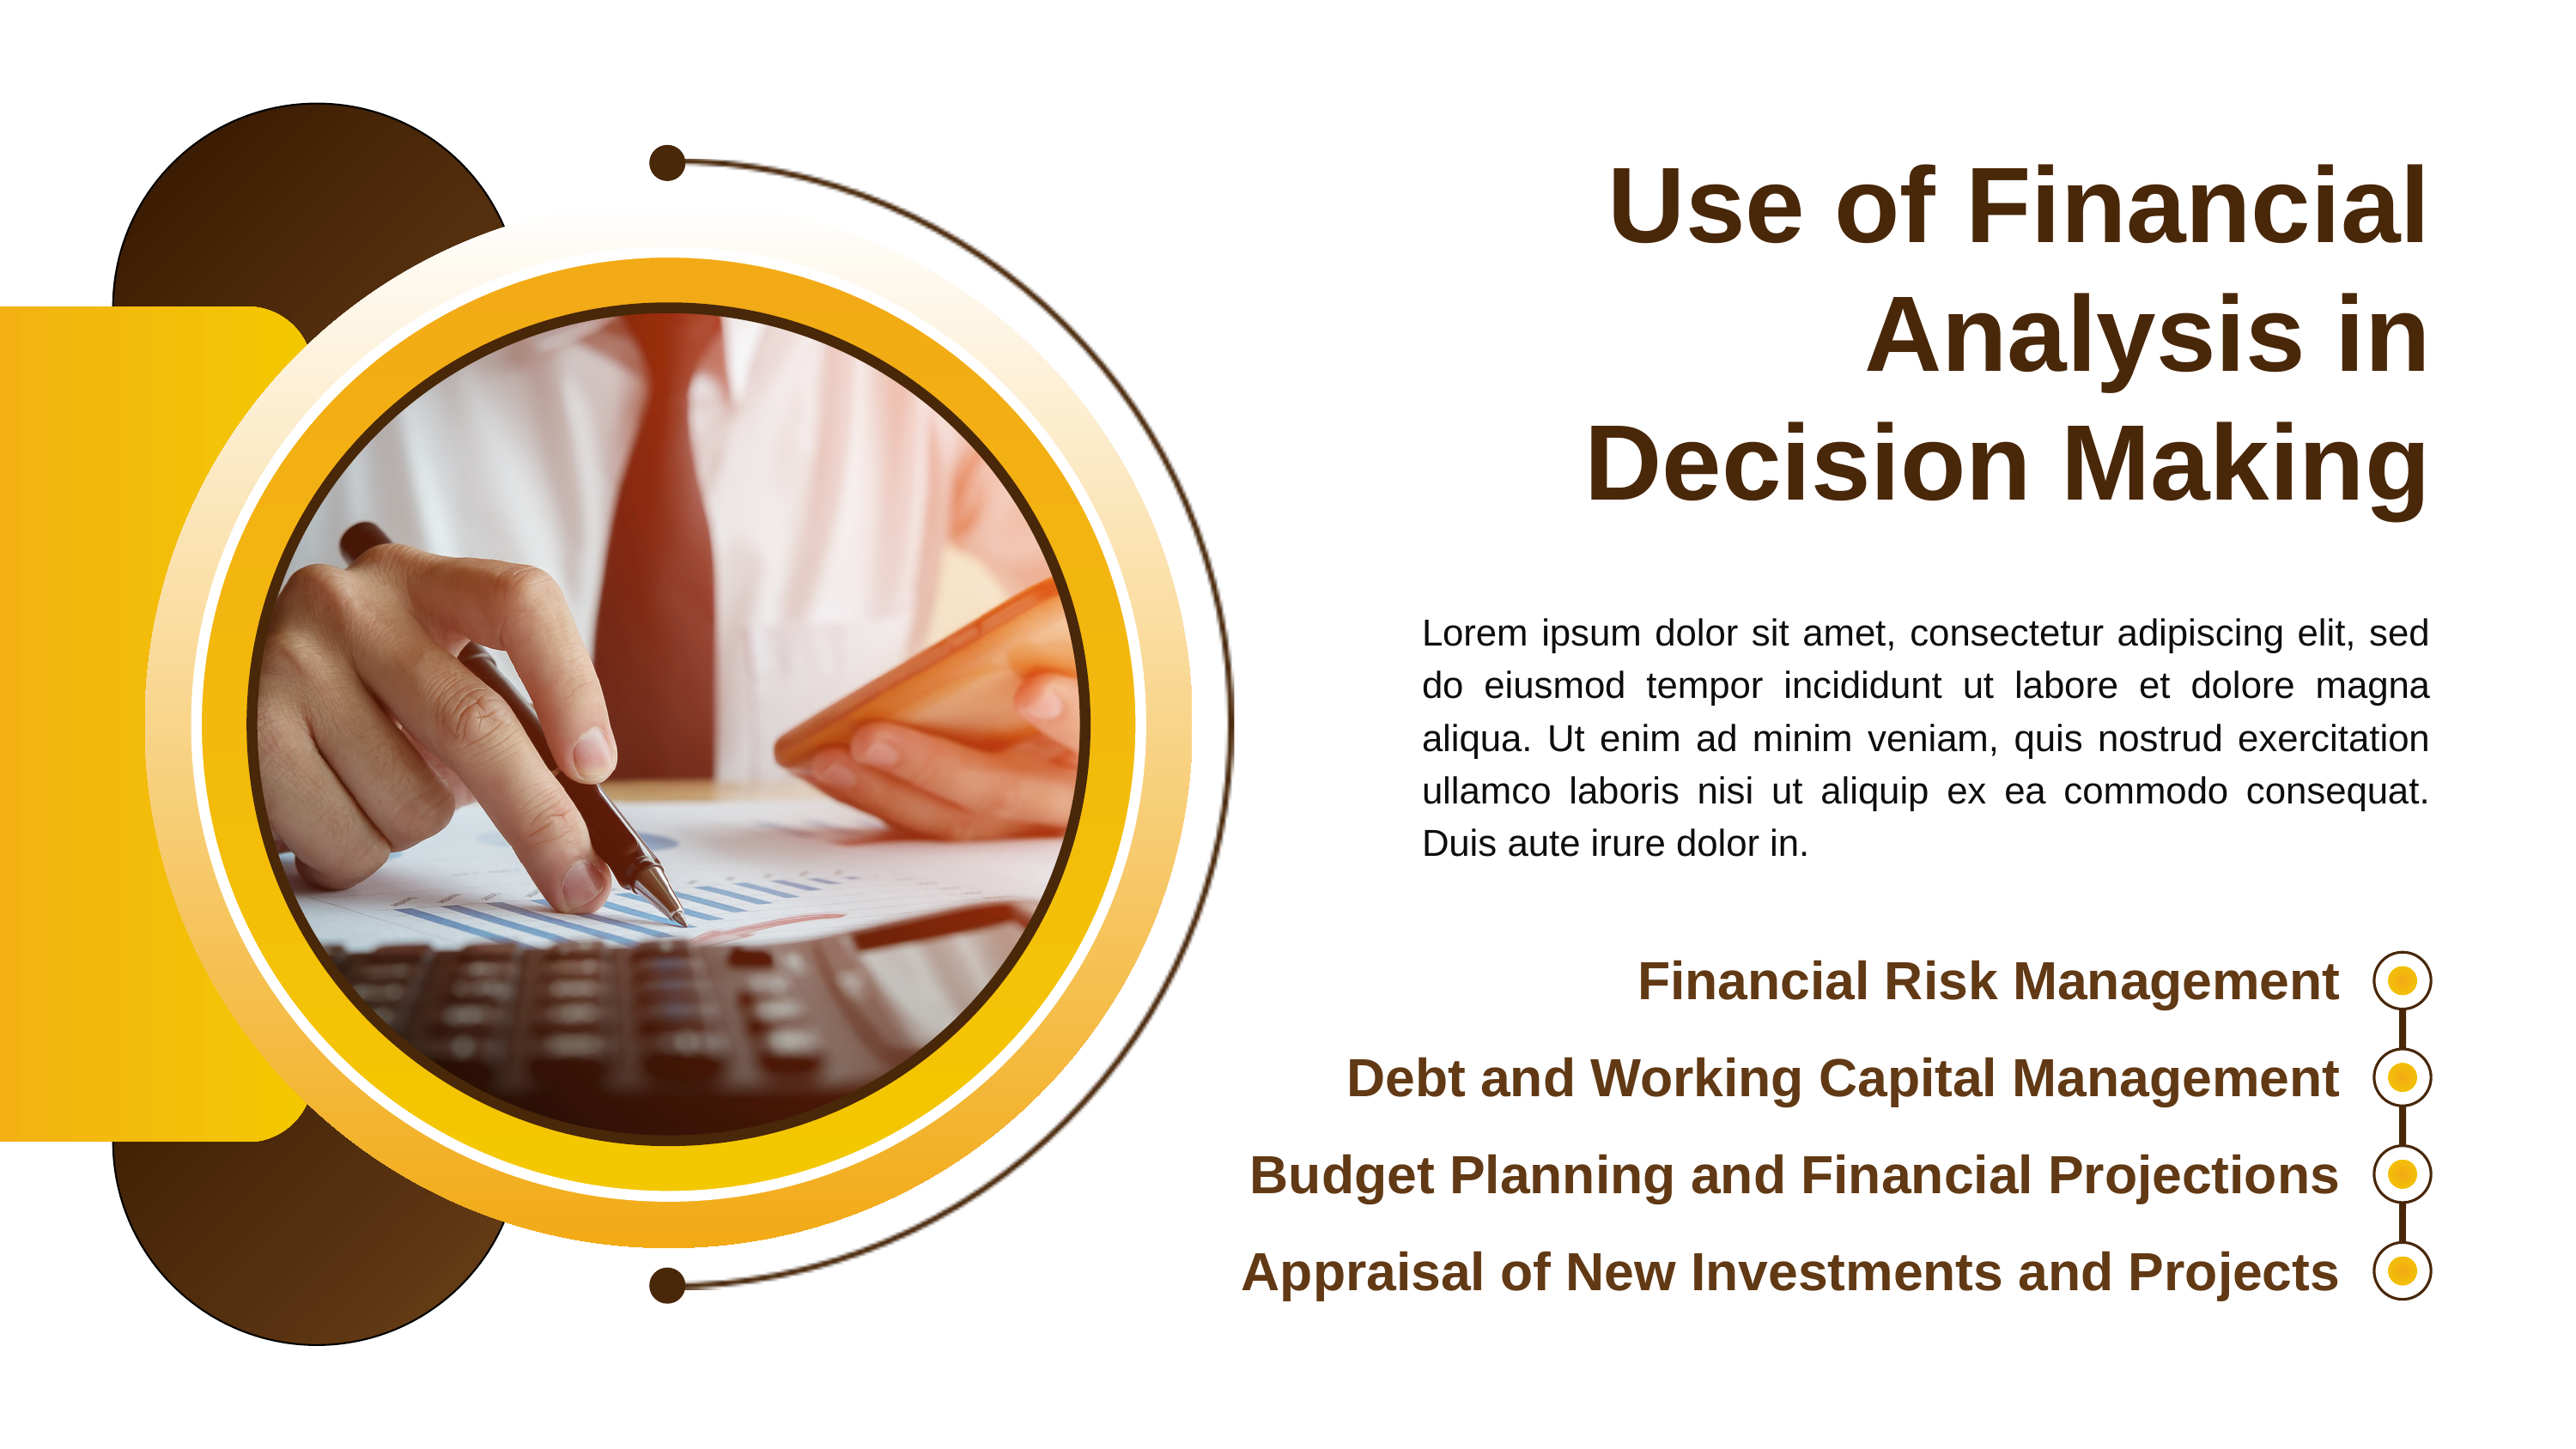

Use of Financial Analysis in Decision Making

Lorem ipsum dolor sit amet, consectetur adipiscing elit, sed do eiusmod tempor incididunt ut labore et dolore magna aliqua. Ut enim ad minim veniam, quis nostrud exercitation ullamco laboris nisi ut aliquip ex ea commodo consequat. Duis aute irure dolor in.

Financial Risk Management

Debt and Working Capital Management

Budget Planning and Financial Projections

Appraisal of New Investments and Projects